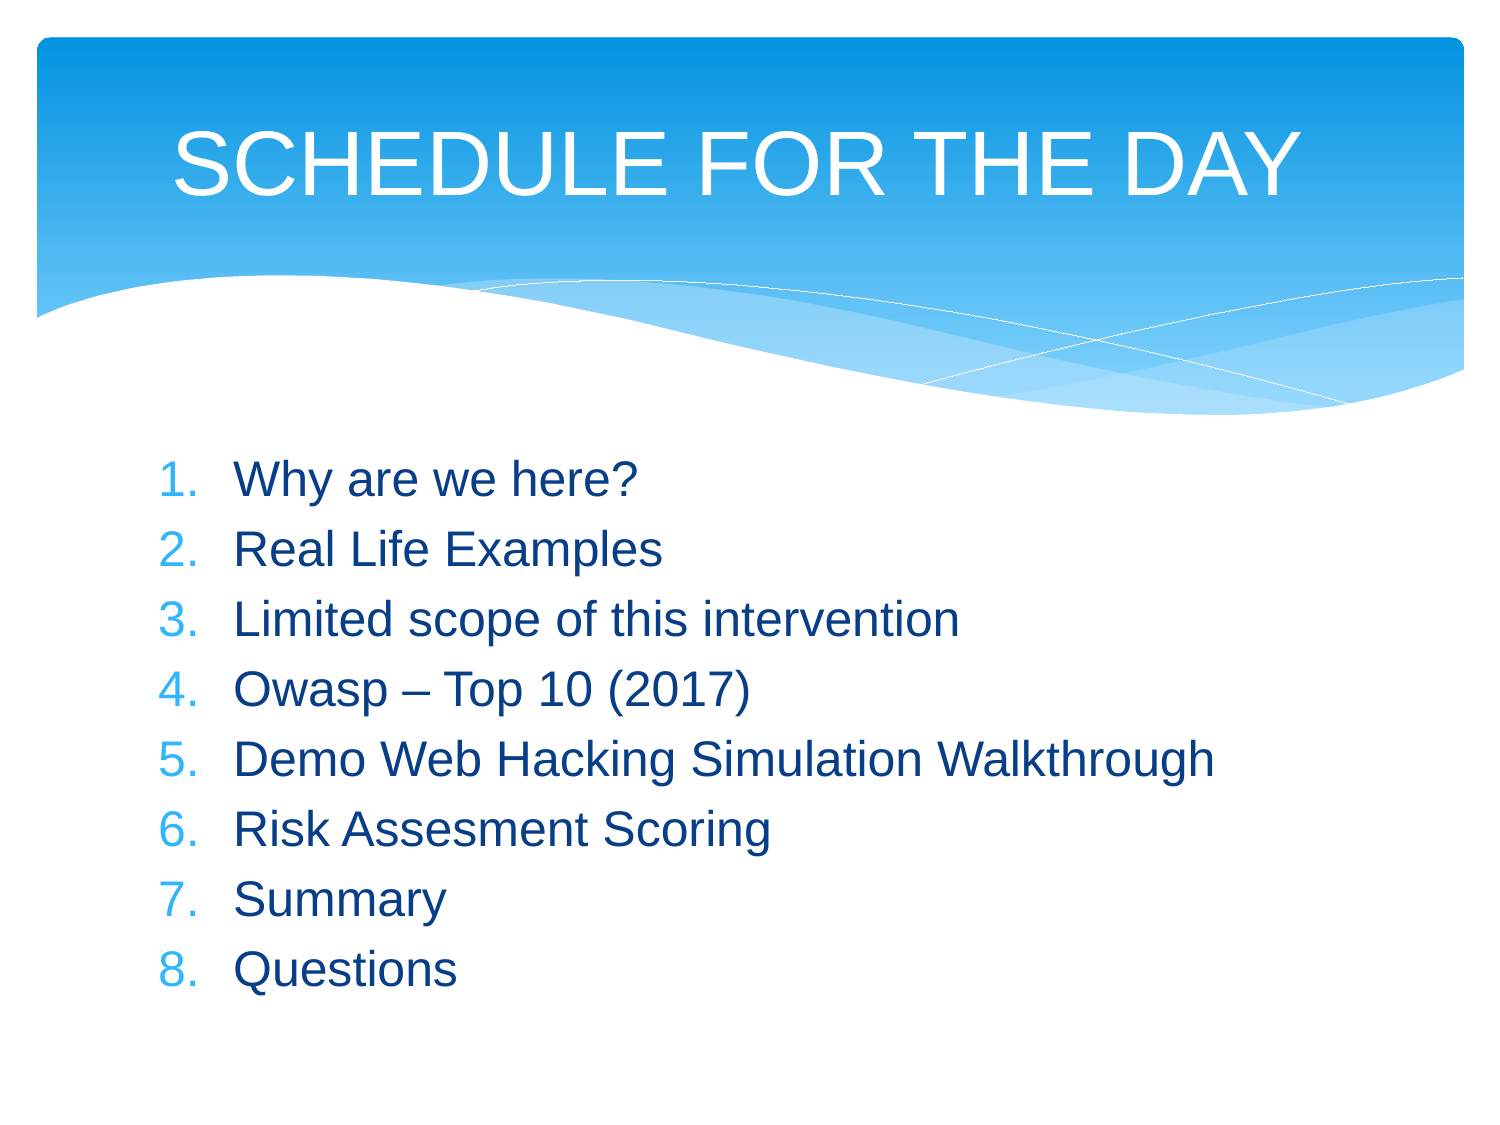

# Schedule for the day
Why are we here?
Real Life Examples
Limited scope of this intervention
Owasp – Top 10 (2017)
Demo Web Hacking Simulation Walkthrough
Risk Assesment Scoring
Summary
Questions